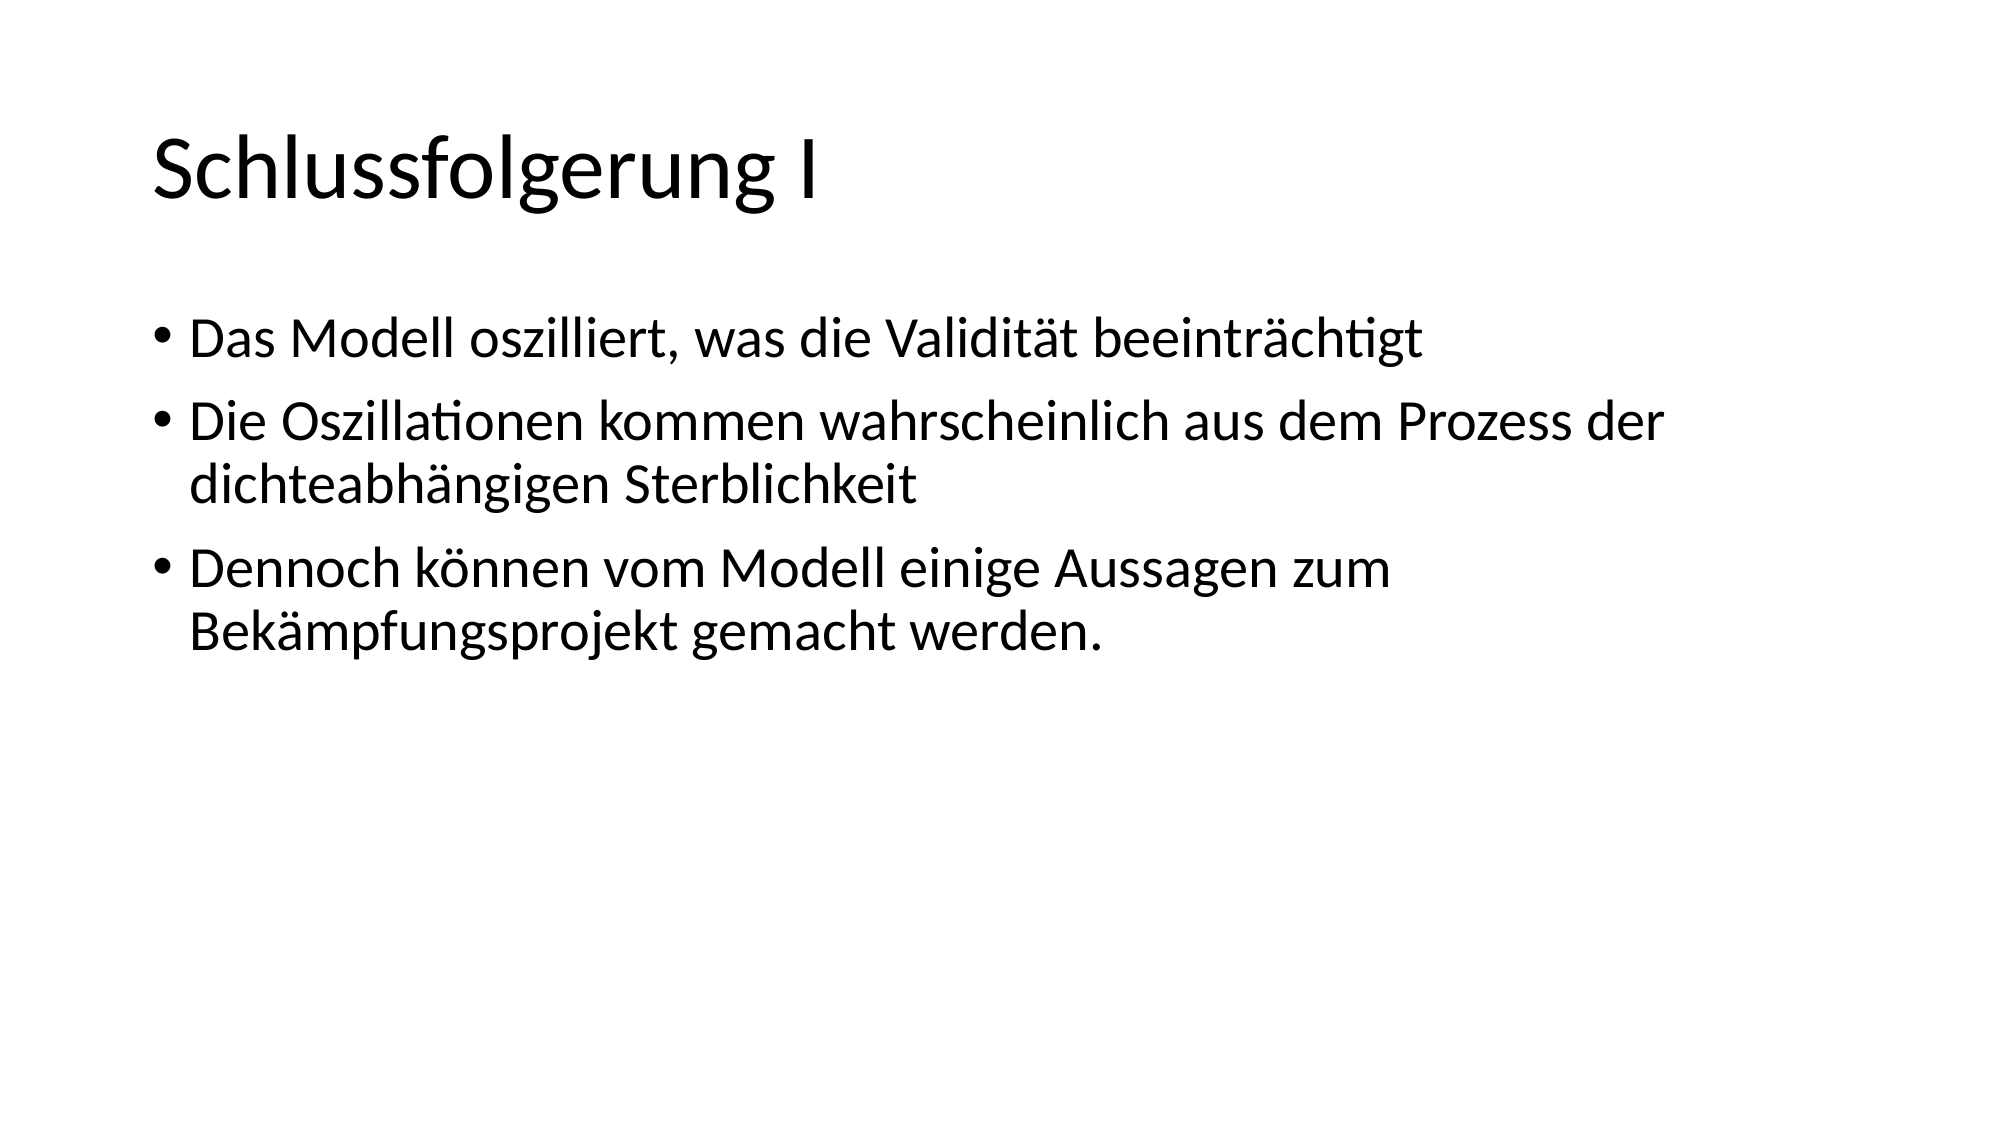

# Schlussfolgerung I
Das Modell oszilliert, was die Validität beeinträchtigt
Die Oszillationen kommen wahrscheinlich aus dem Prozess der dichteabhängigen Sterblichkeit
Dennoch können vom Modell einige Aussagen zum Bekämpfungsprojekt gemacht werden.